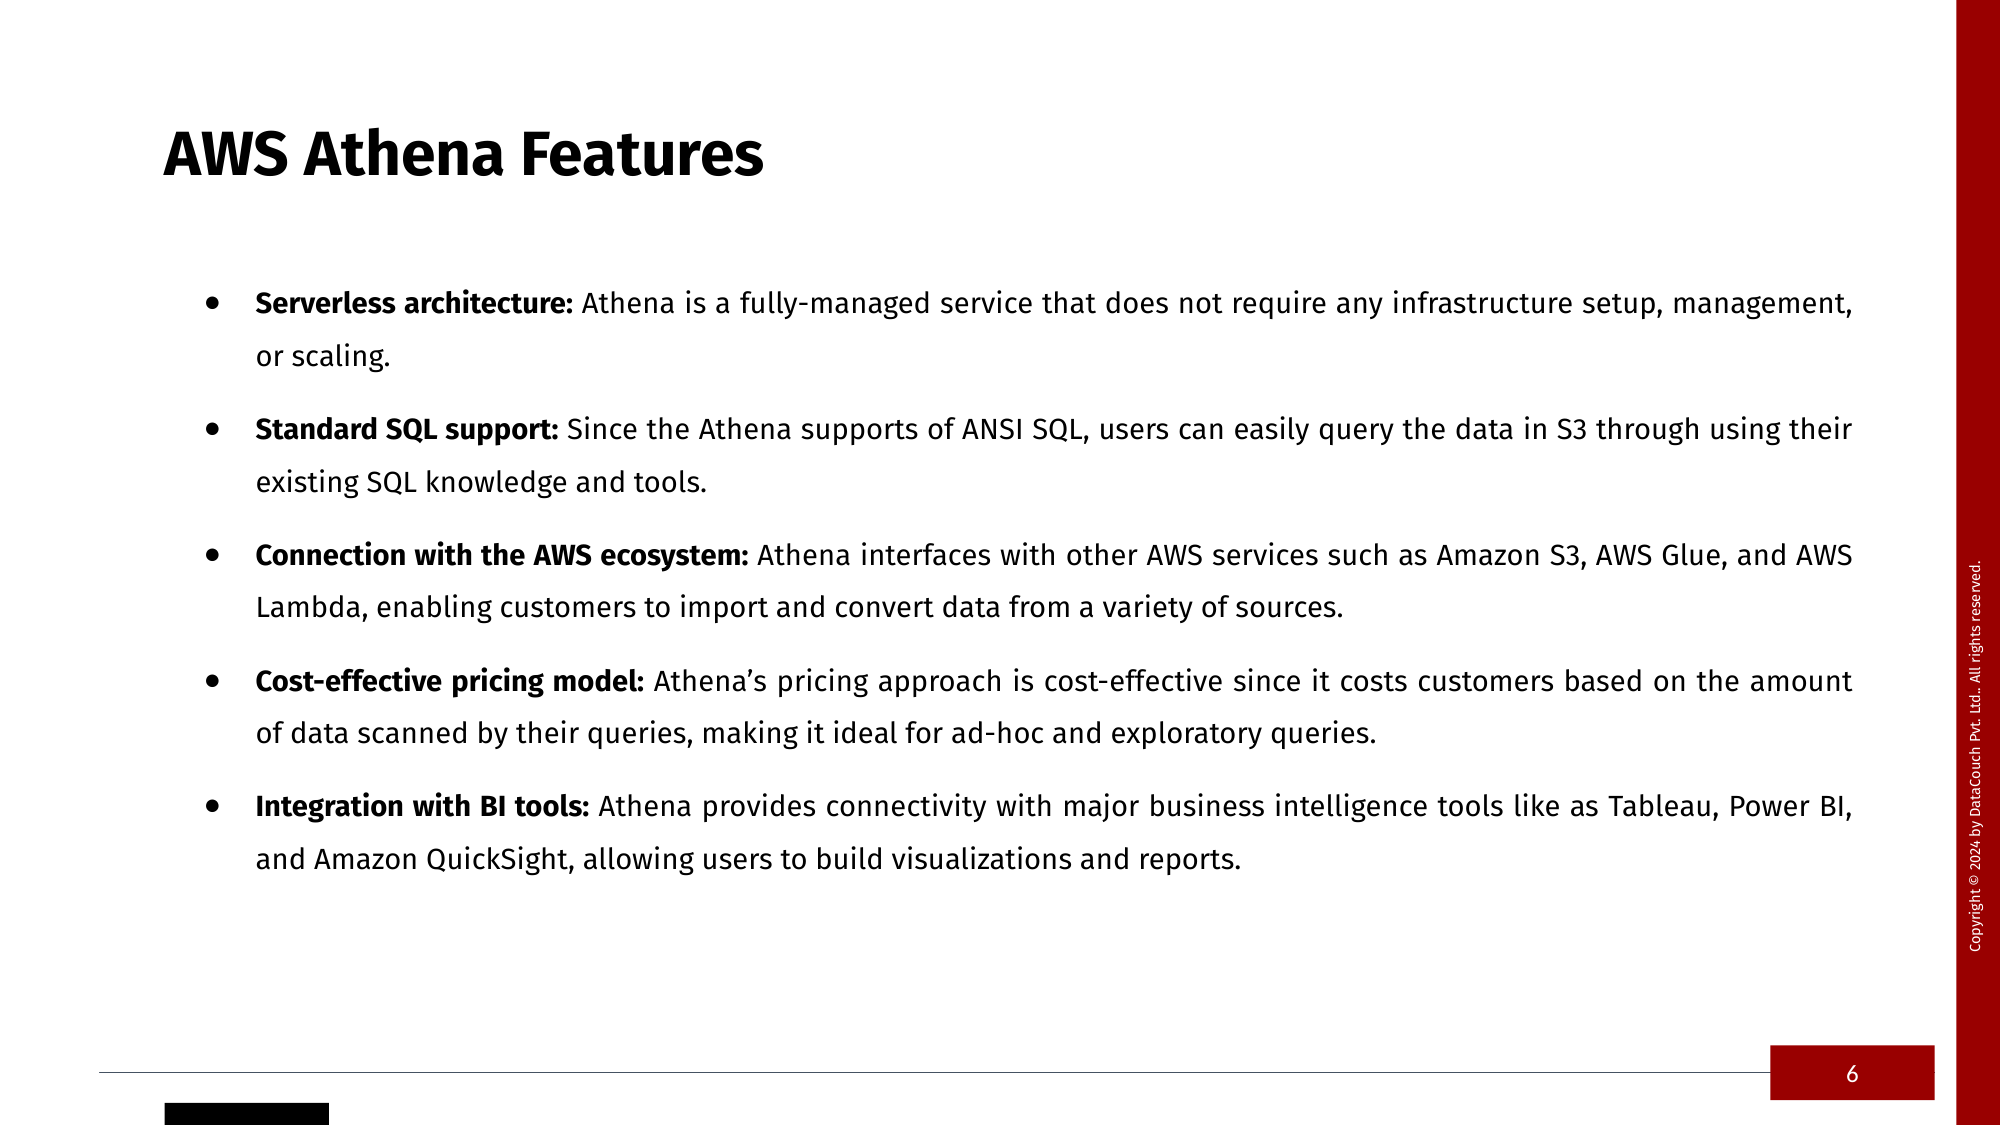

AWS Athena Features
Serverless architecture: Athena is a fully-managed service that does not require any infrastructure setup, management, or scaling.
Standard SQL support: Since the Athena supports of ANSI SQL, users can easily query the data in S3 through using their existing SQL knowledge and tools.
Connection with the AWS ecosystem: Athena interfaces with other AWS services such as Amazon S3, AWS Glue, and AWS Lambda, enabling customers to import and convert data from a variety of sources.
Cost-effective pricing model: Athena’s pricing approach is cost-effective since it costs customers based on the amount of data scanned by their queries, making it ideal for ad-hoc and exploratory queries.
Integration with BI tools: Athena provides connectivity with major business intelligence tools like as Tableau, Power BI, and Amazon QuickSight, allowing users to build visualizations and reports.
6